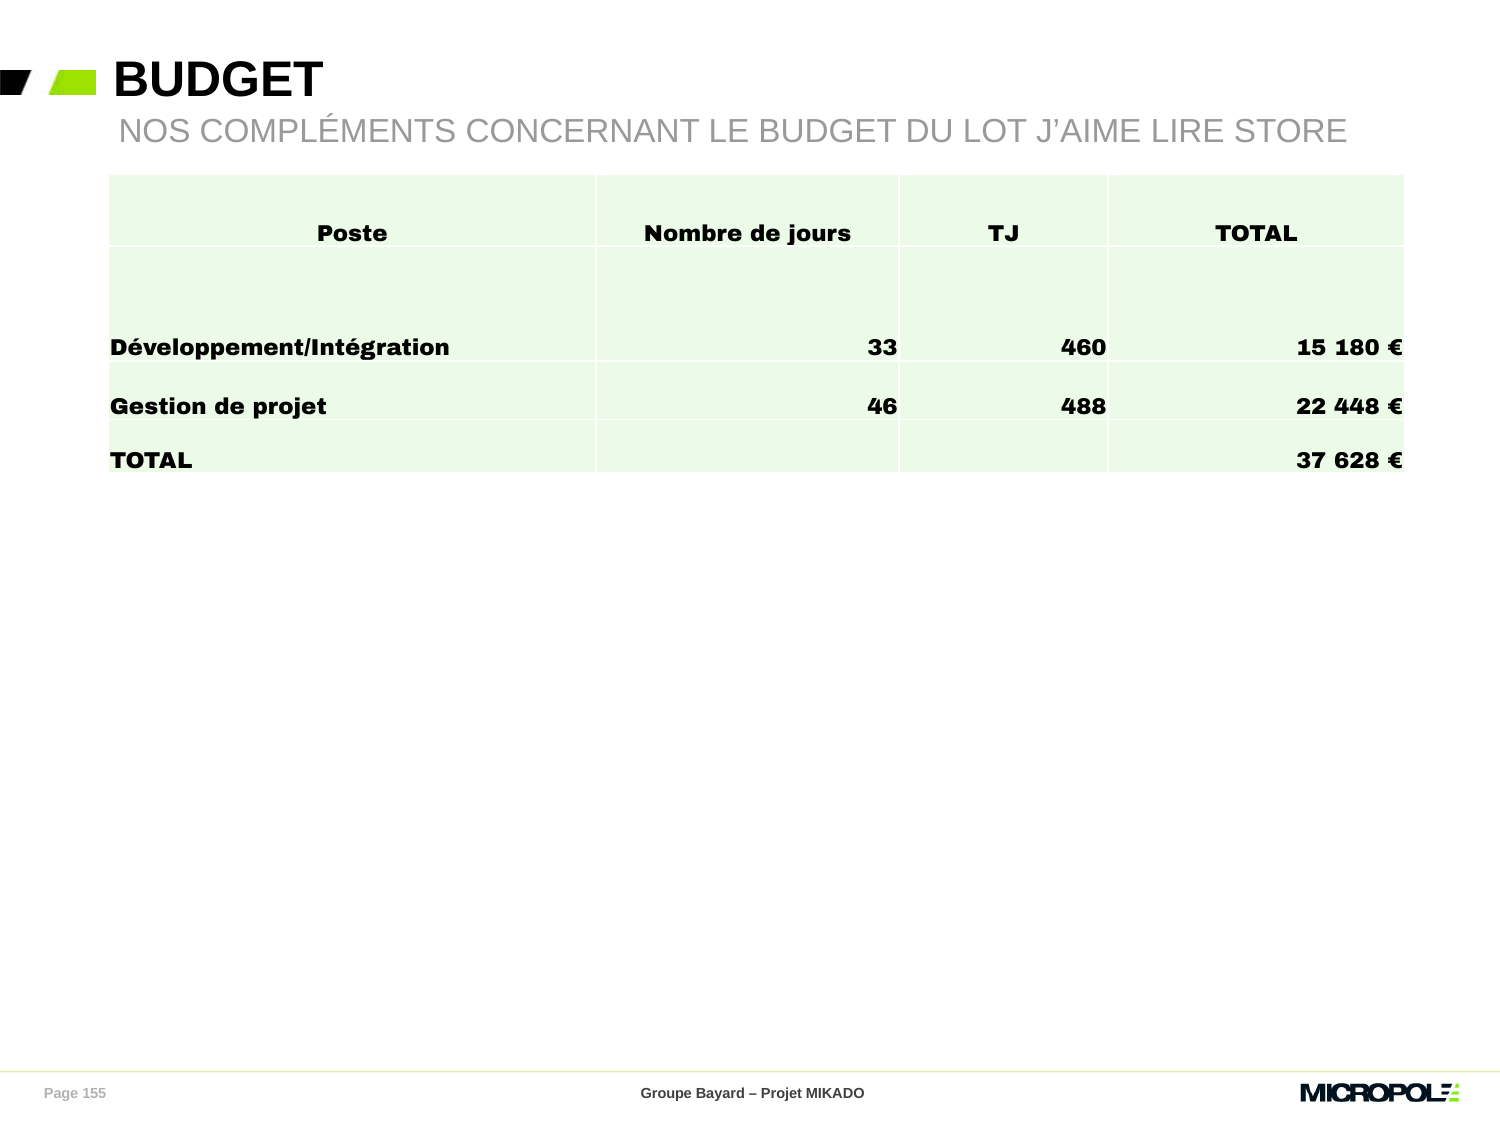

# Budget
Nos compléments concernant LE budget du lot j’aime lire store
| Poste | Nombre de jours | TJ | TOTAL |
| --- | --- | --- | --- |
| Développement/Intégration | 33 | 460 | 15 180 € |
| Gestion de projet | 46 | 488 | 22 448 € |
| TOTAL |  |  | 37 628 € |

Page 155
Groupe Bayard – Projet MIKADO